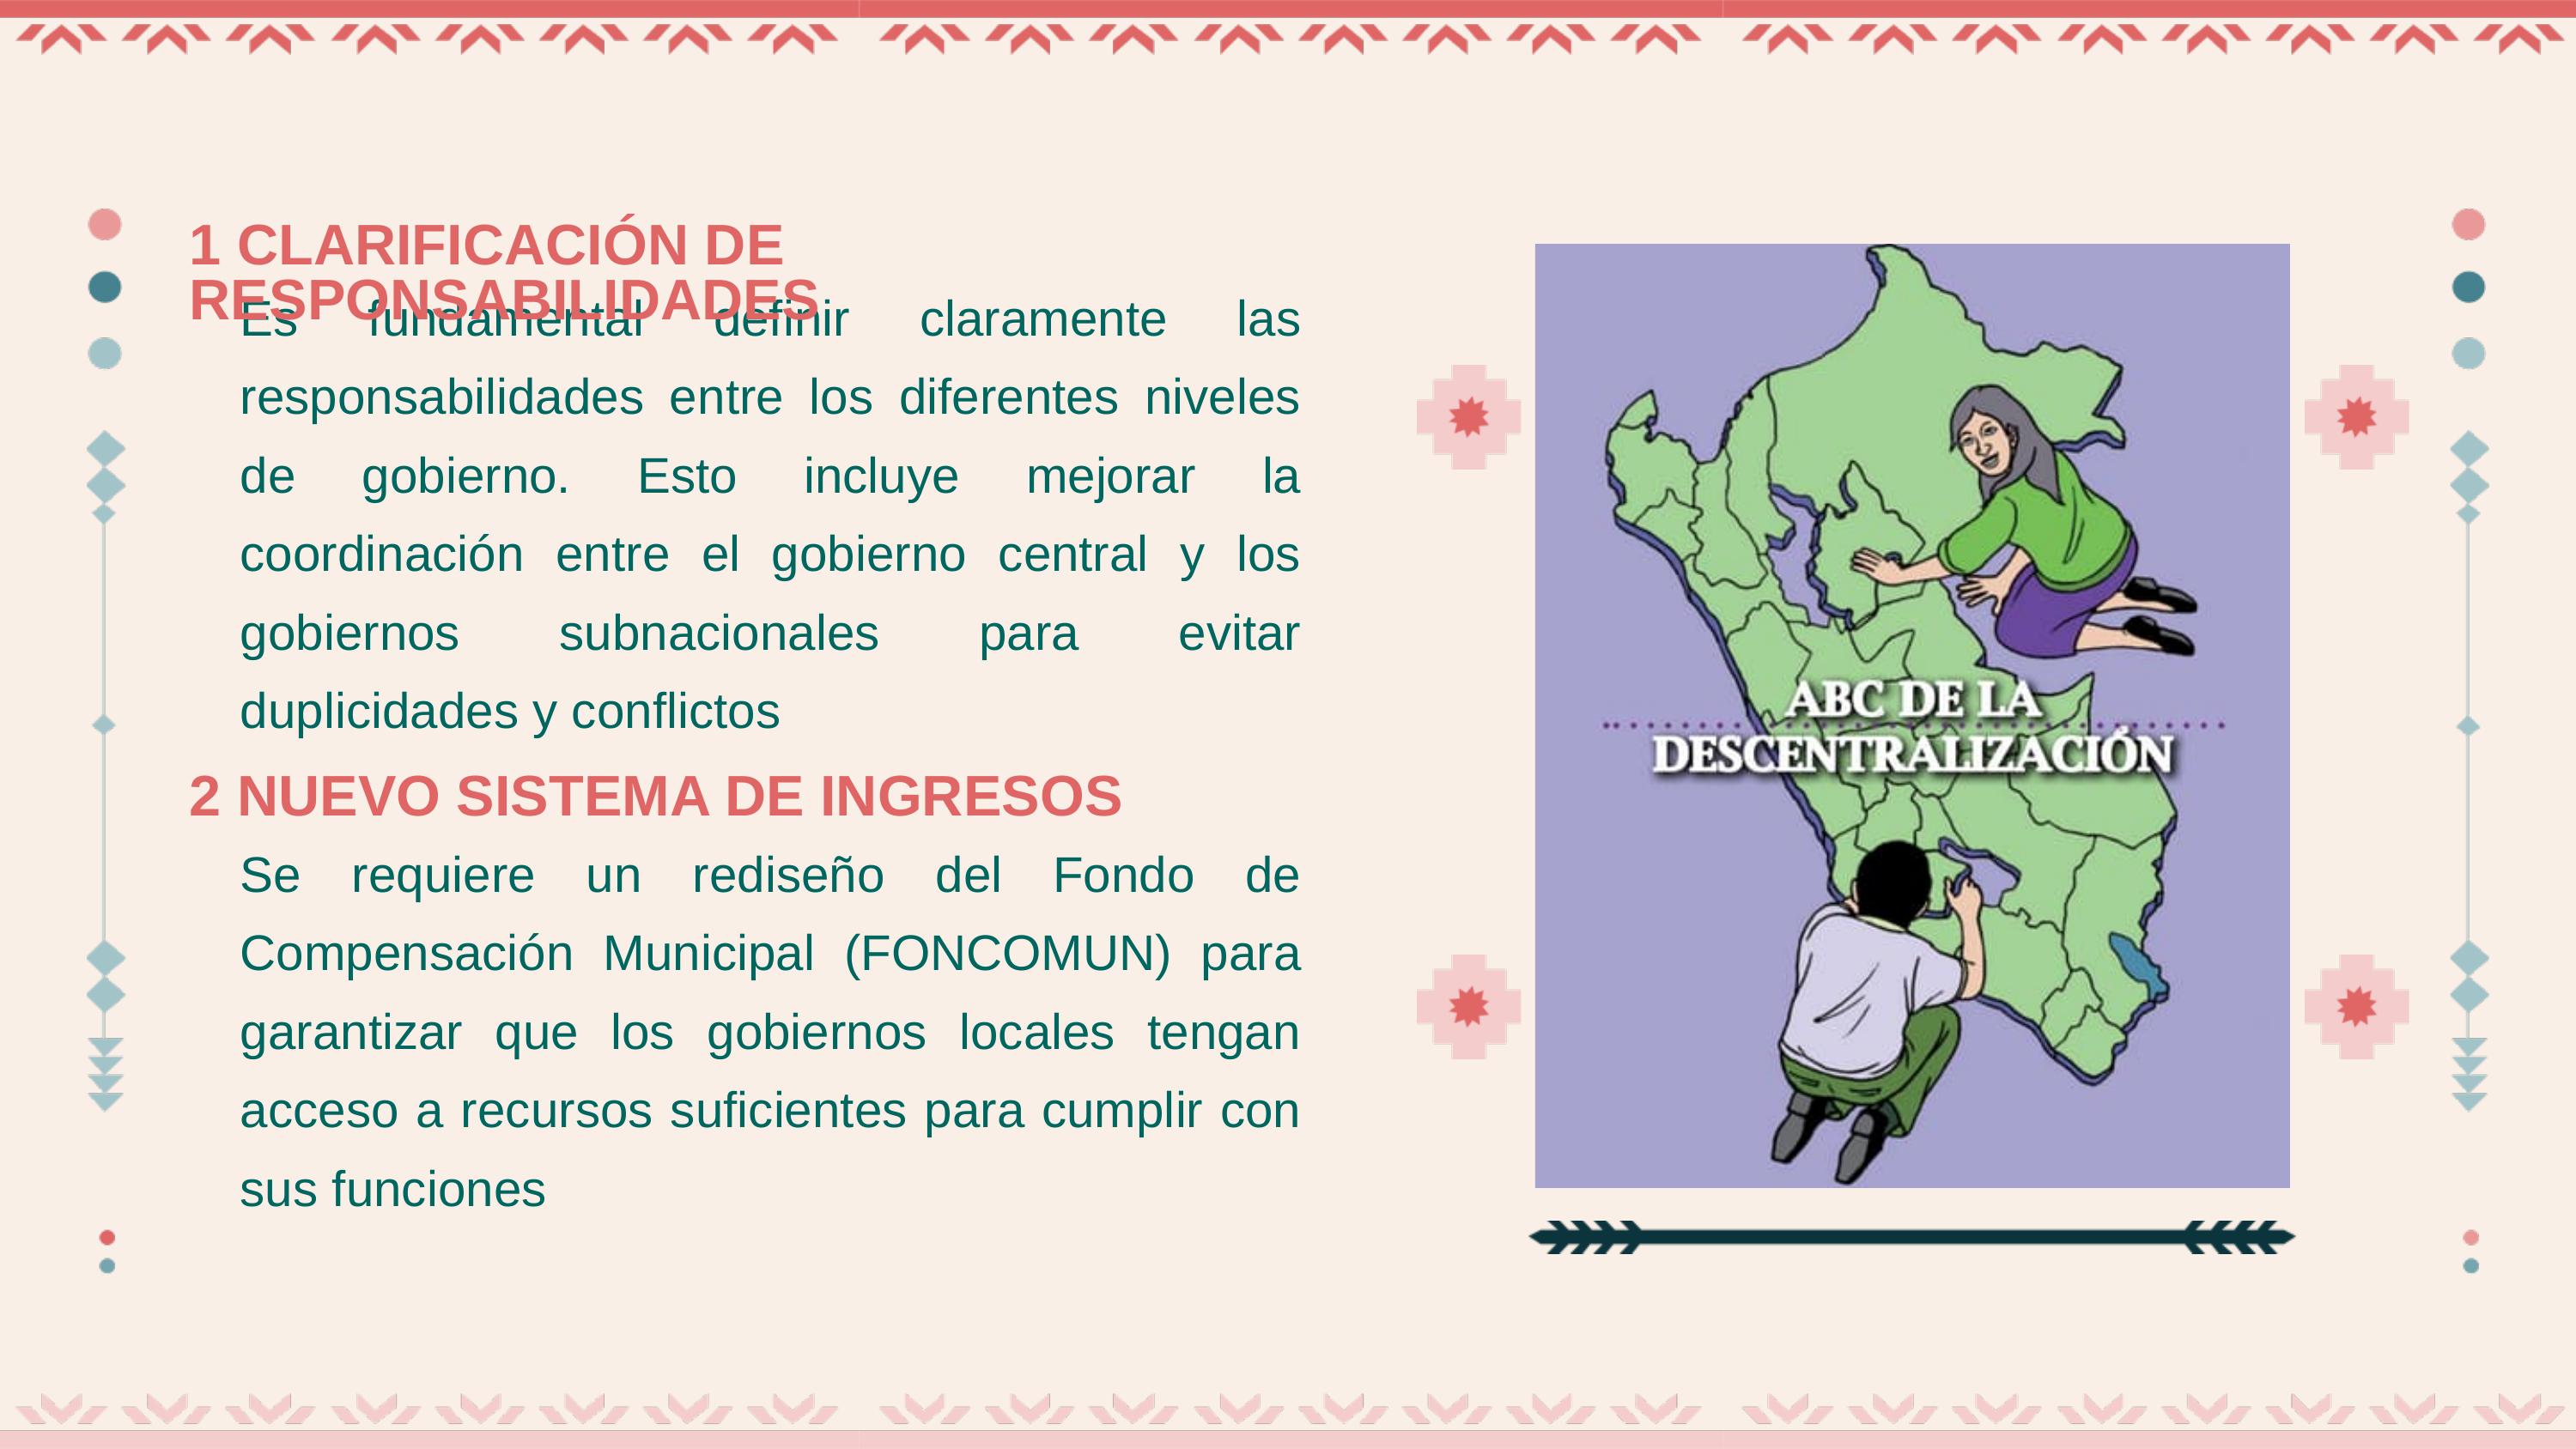

1 CLARIFICACIÓN DE RESPONSABILIDADES

Es fundamental definir claramente las responsabilidades entre los diferentes niveles de gobierno. Esto incluye mejorar la coordinación entre el gobierno central y los gobiernos subnacionales para evitar duplicidades y conflictos

2 NUEVO SISTEMA DE INGRESOS
Se requiere un rediseño del Fondo de Compensación Municipal (FONCOMUN) para garantizar que los gobiernos locales tengan acceso a recursos suficientes para cumplir con sus funciones